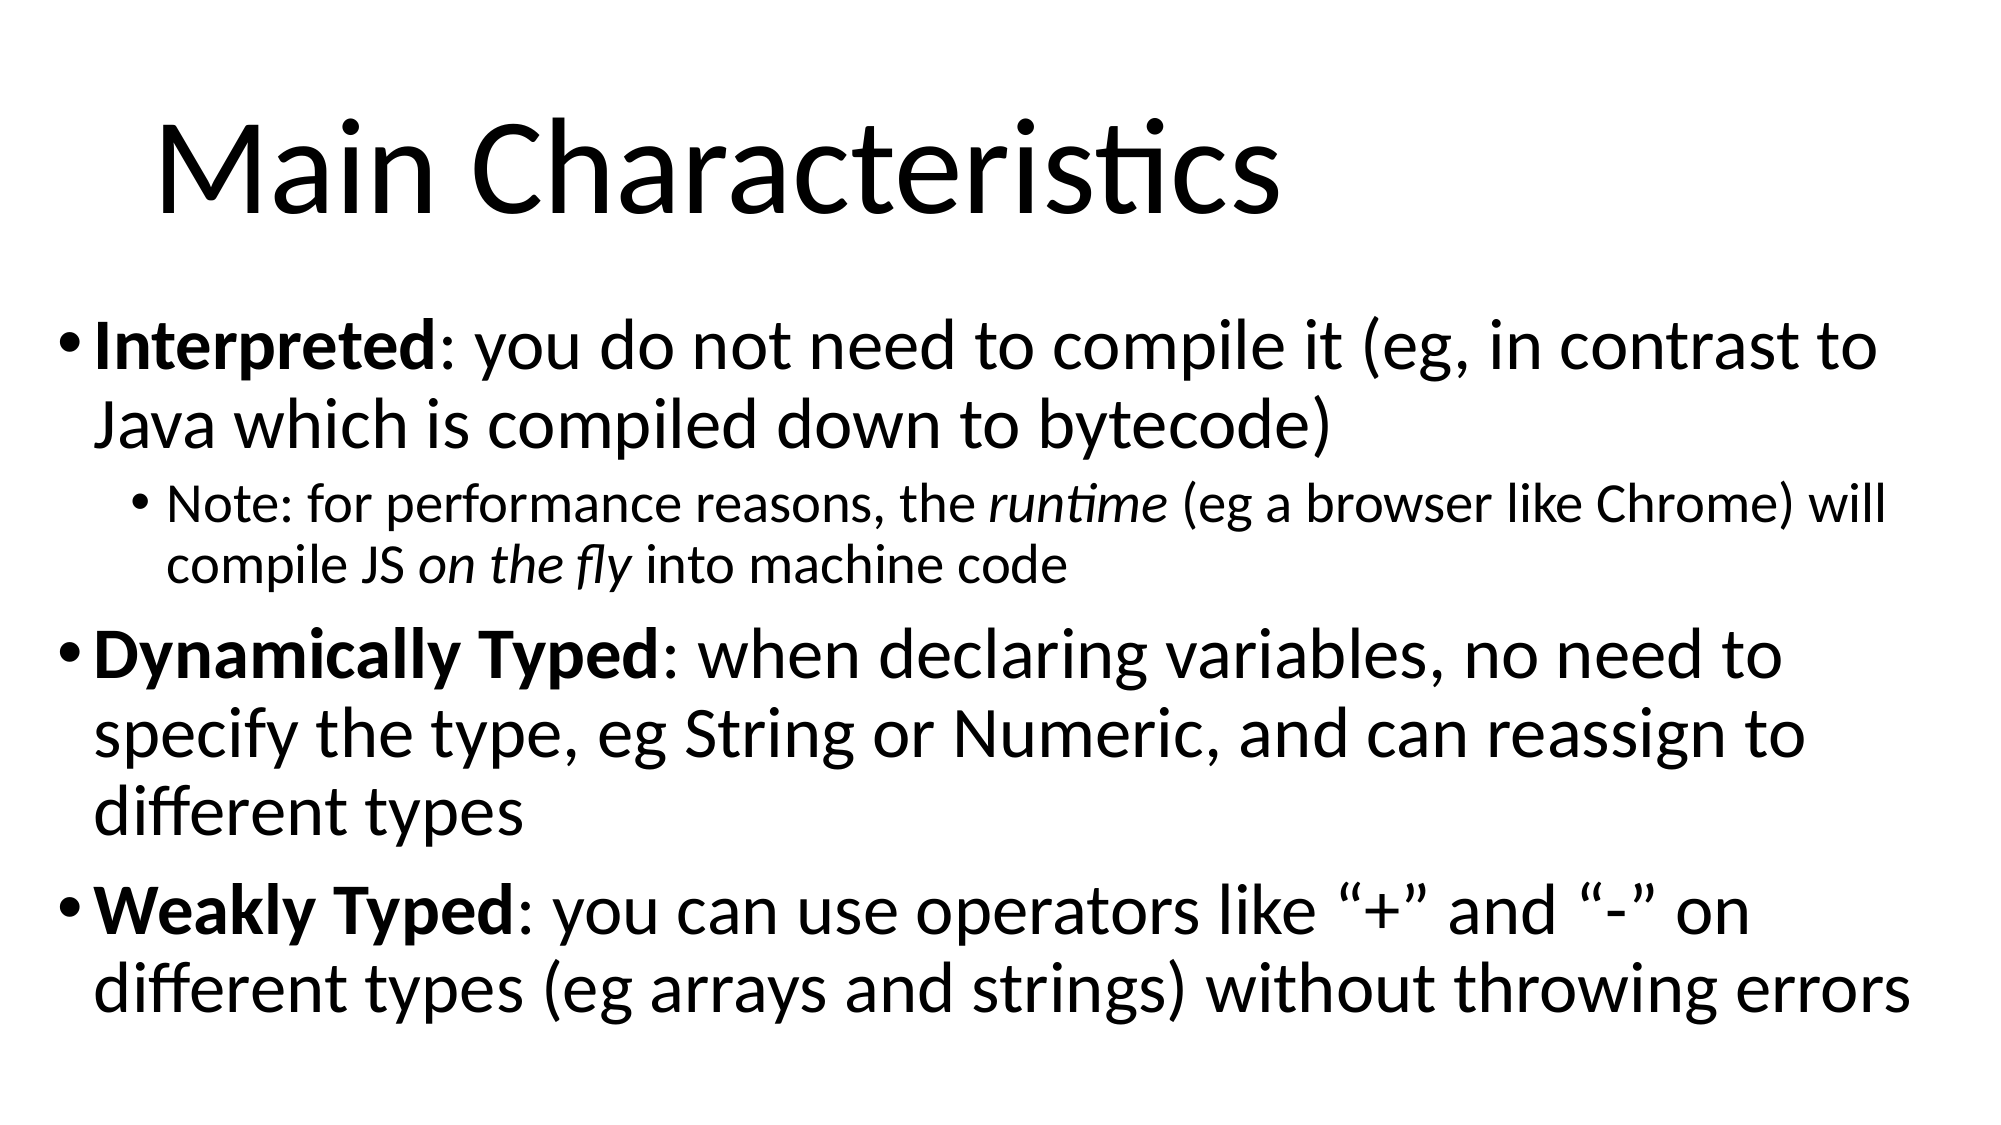

# Main Characteristics
Interpreted: you do not need to compile it (eg, in contrast to Java which is compiled down to bytecode)
Note: for performance reasons, the runtime (eg a browser like Chrome) will compile JS on the fly into machine code
Dynamically Typed: when declaring variables, no need to specify the type, eg String or Numeric, and can reassign to different types
Weakly Typed: you can use operators like “+” and “-” on different types (eg arrays and strings) without throwing errors